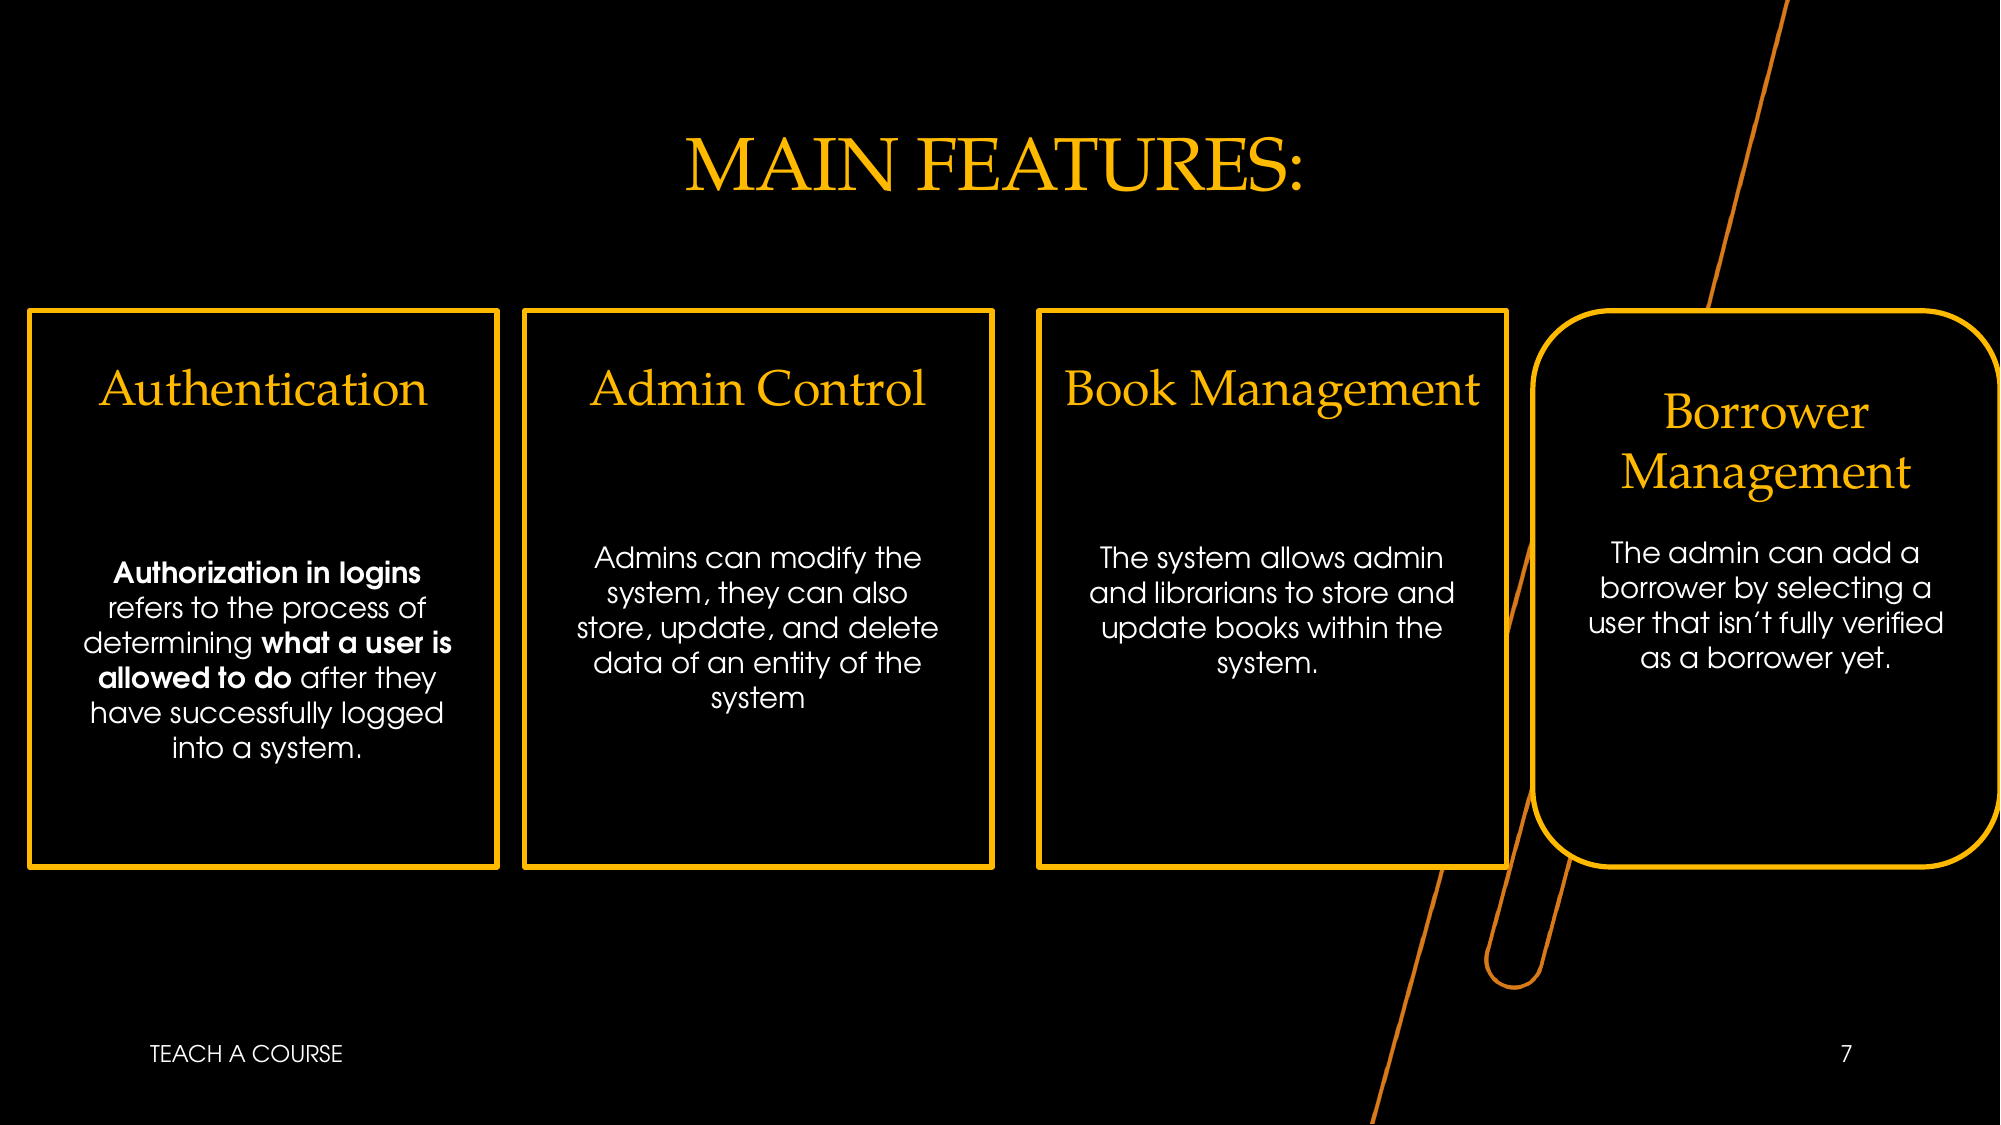

# MAIN FEATURES:
Admin Control
Book Management
Borrower Management
Authentication
The admin can add a borrower by selecting a user that isn’t fully verified as a borrower yet.
Admins can modify the system, they can also store, update, and delete data of an entity of the system
The system allows admin and librarians to store and update books within the system.
Authorization in logins refers to the process of determining what a user is allowed to do after they have successfully logged into a system.
TEACH A COURSE
7